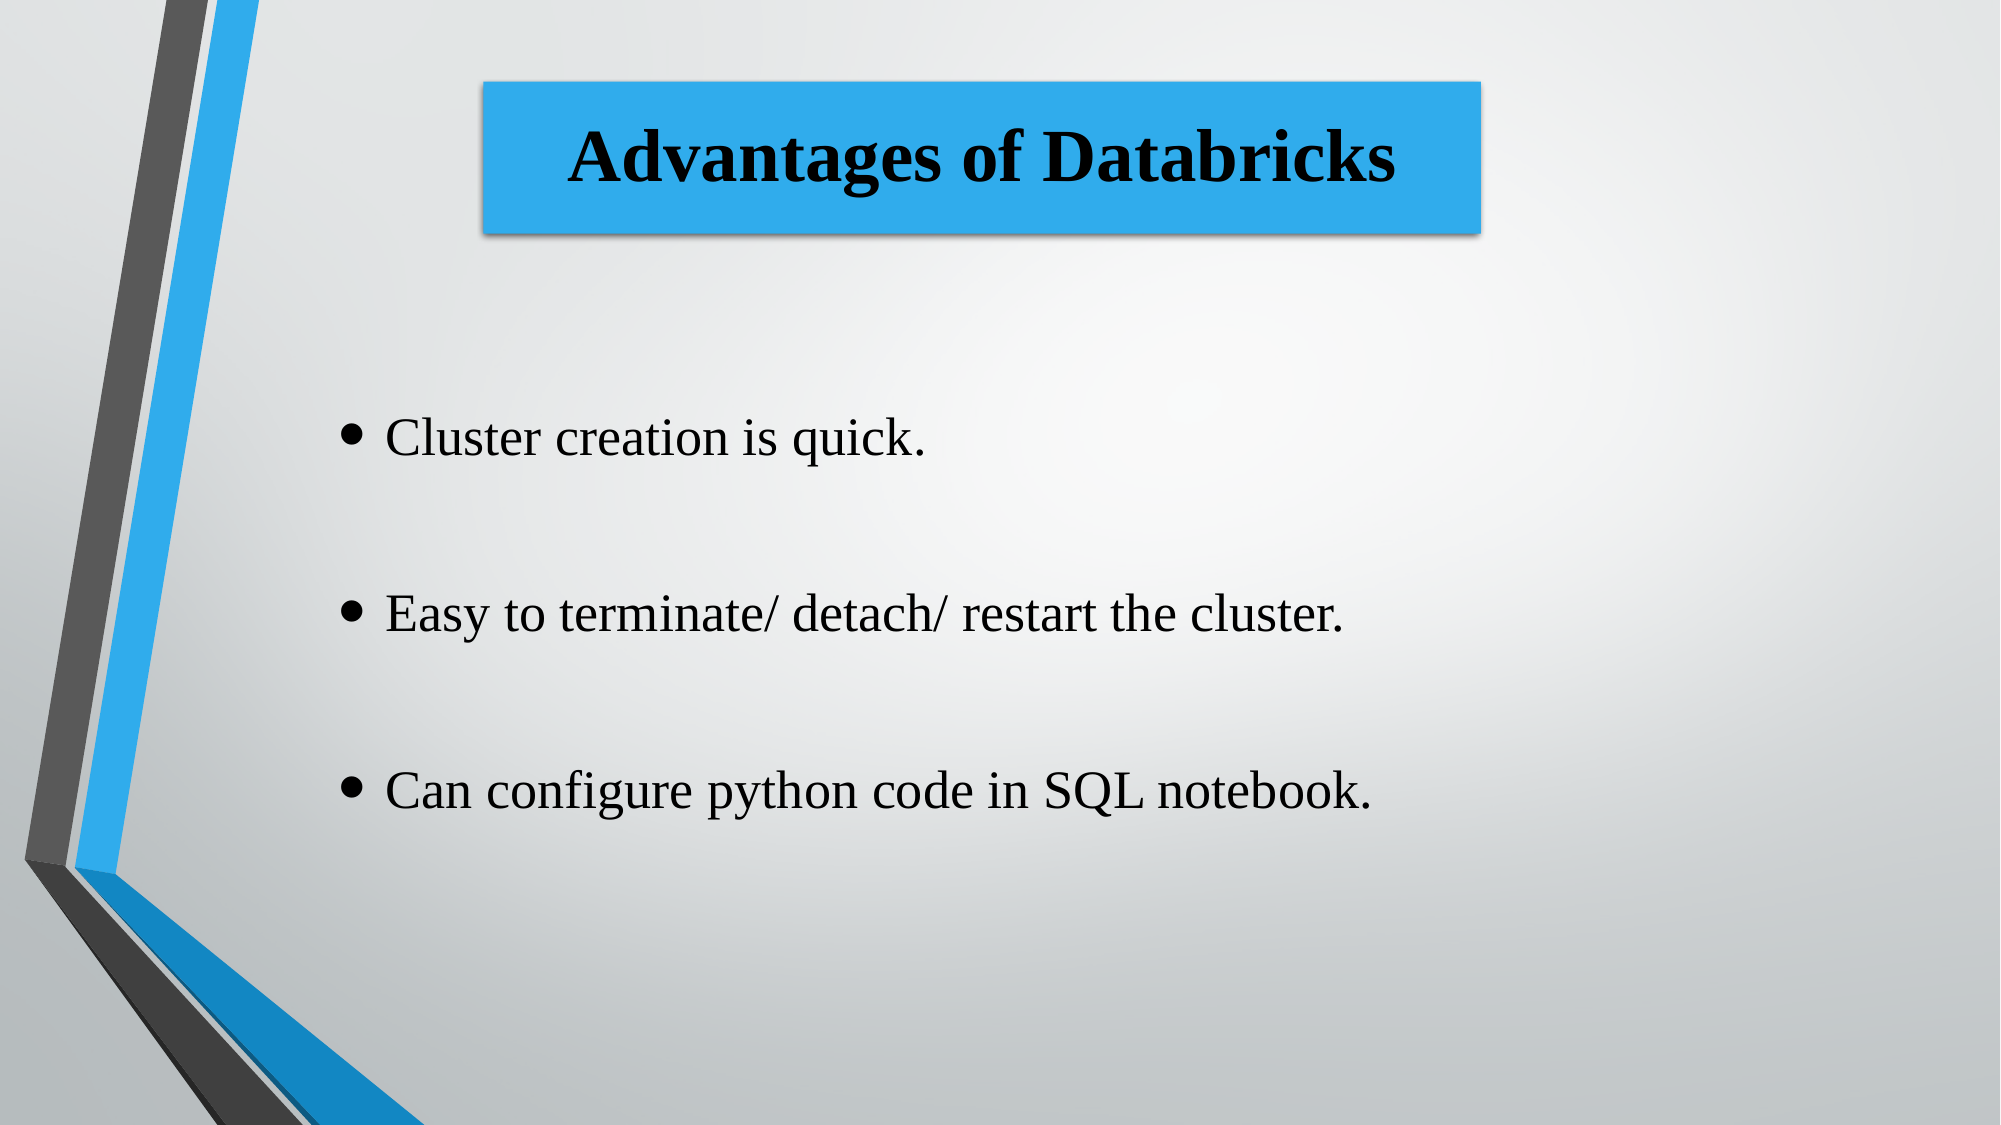

Advantages of Databricks

Cluster creation is quick.

Easy to terminate/ detach/ restart the cluster.

Can configure python code in SQL notebook.